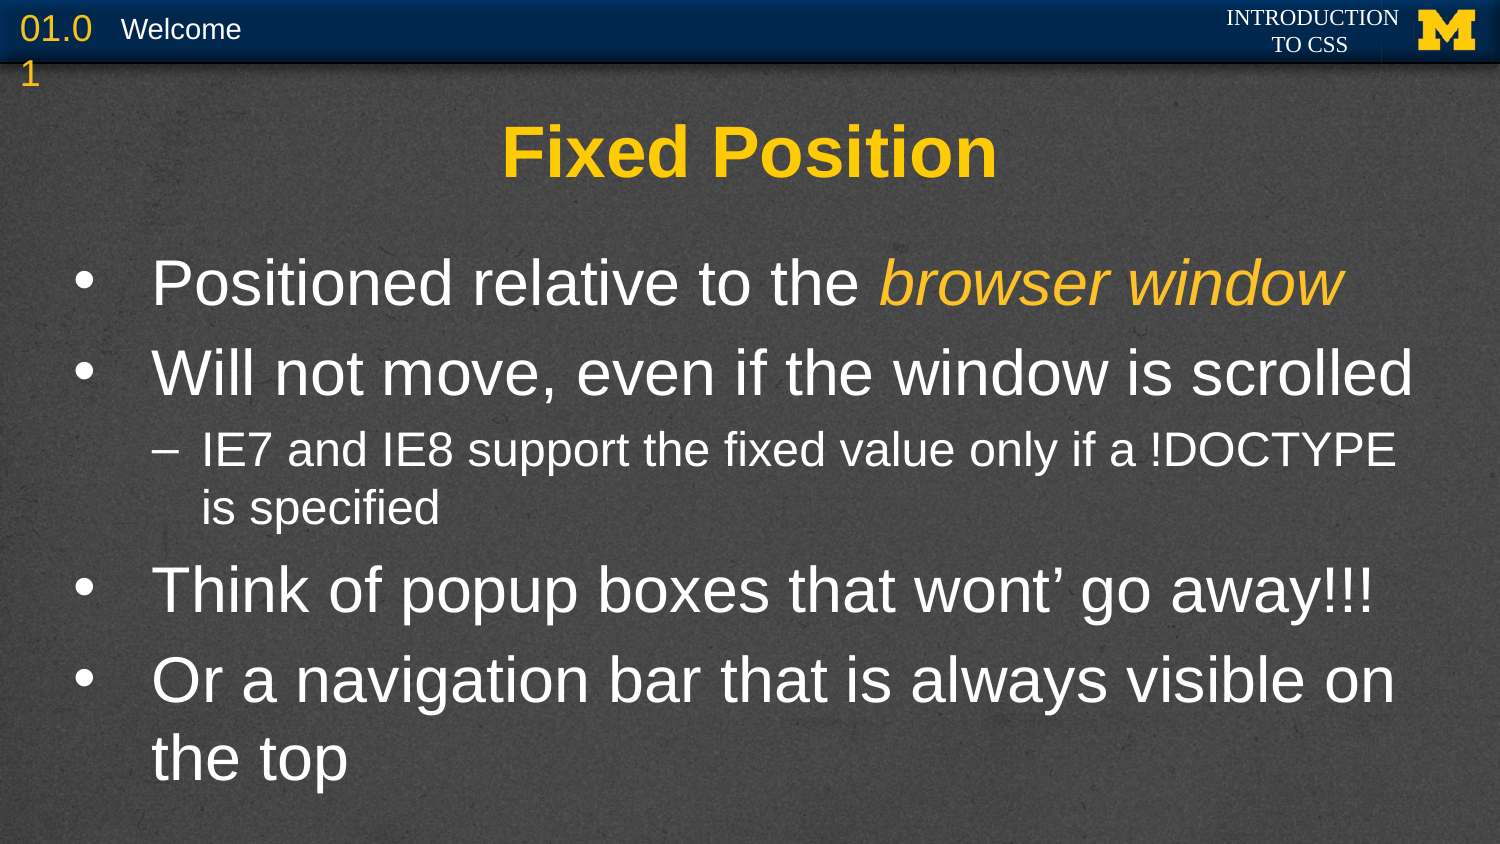

# Fixed Position
Positioned relative to the browser window
Will not move, even if the window is scrolled
IE7 and IE8 support the fixed value only if a !DOCTYPE is specified
Think of popup boxes that wont’ go away!!!
Or a navigation bar that is always visible on the top